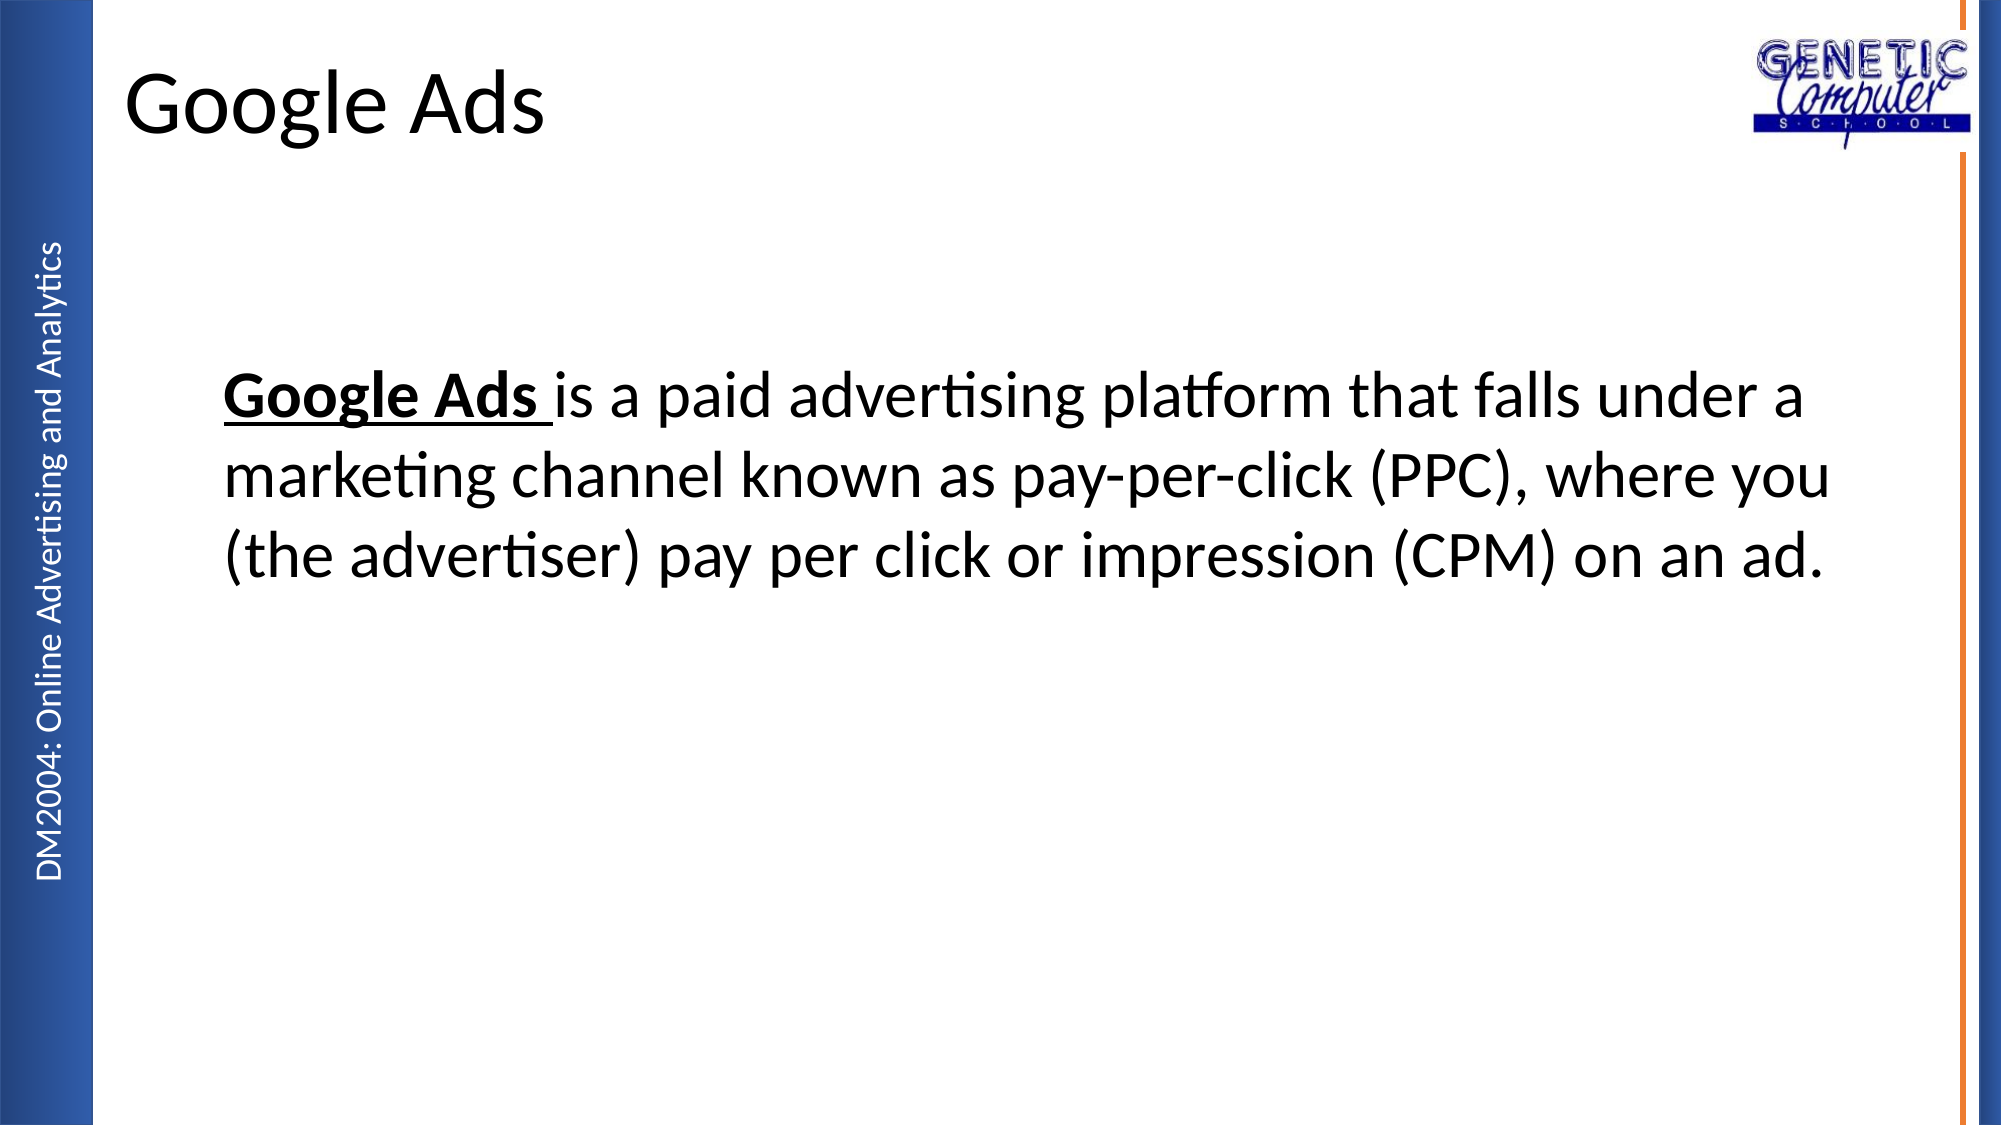

# Google Ads
Google Ads is a paid advertising platform that falls under a marketing channel known as pay-per-click (PPC), where you (the advertiser) pay per click or impression (CPM) on an ad.